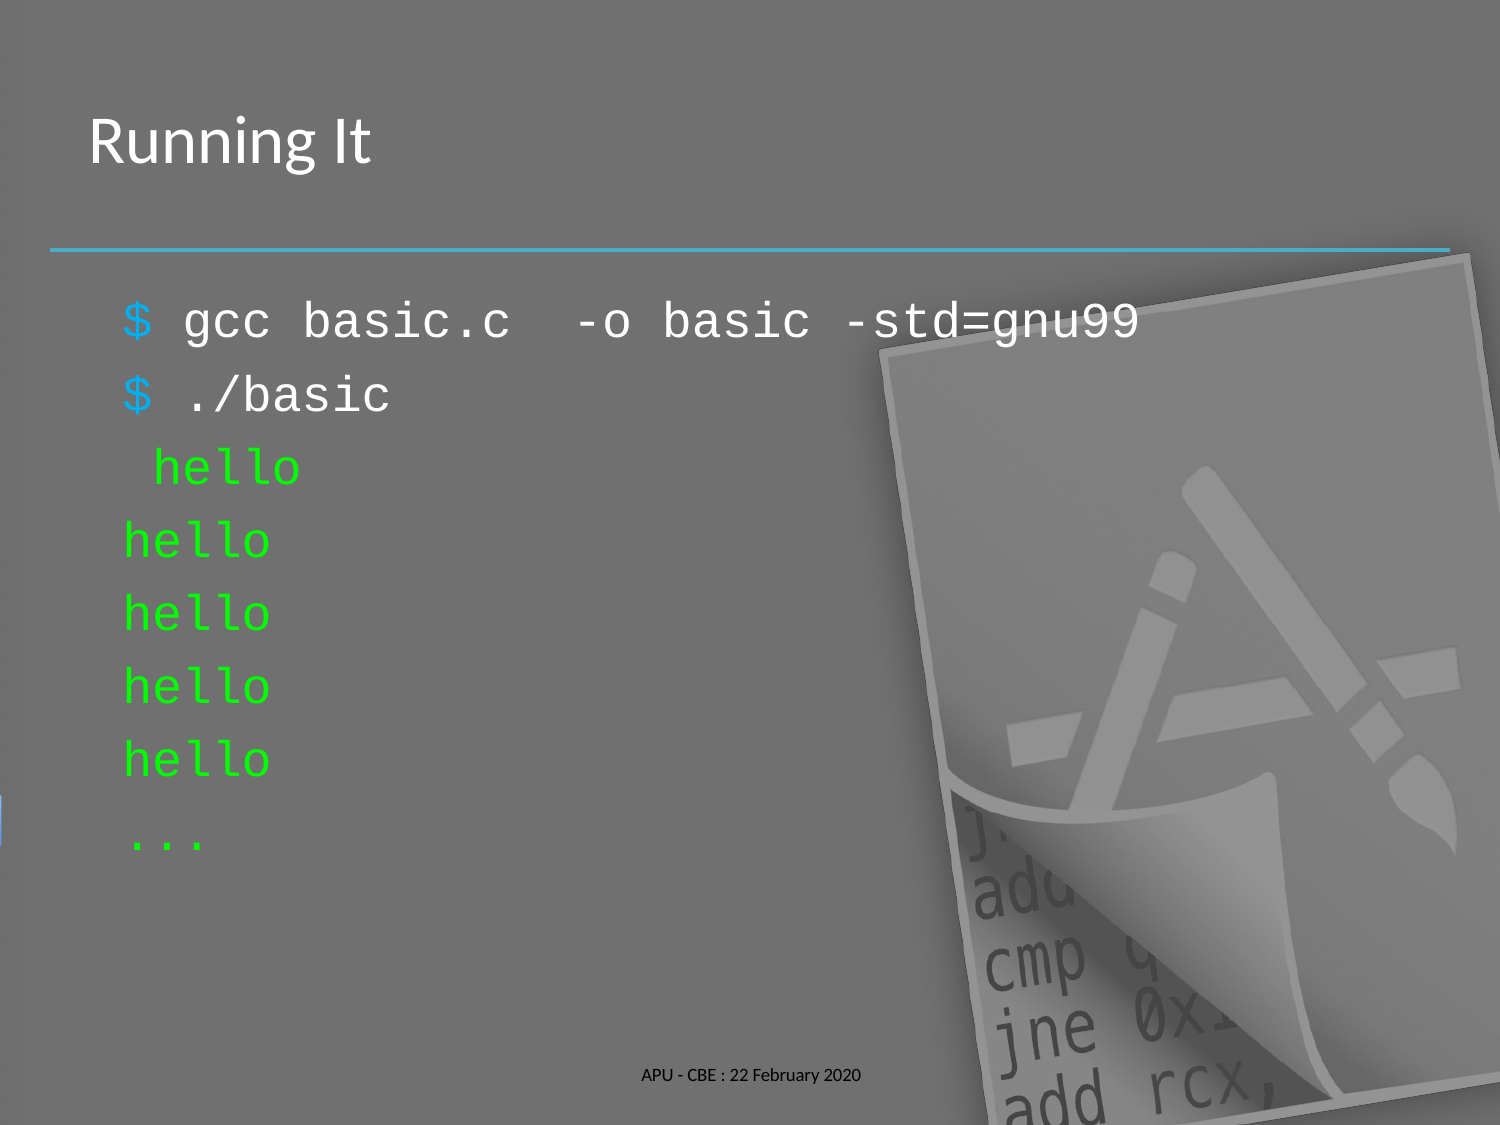

# Running It

$ gcc basic.c
$ ./basic  hello  hello  hello  hello  hello
...
-o basic -std=gnu99
APU - CBE : 22 February 2020